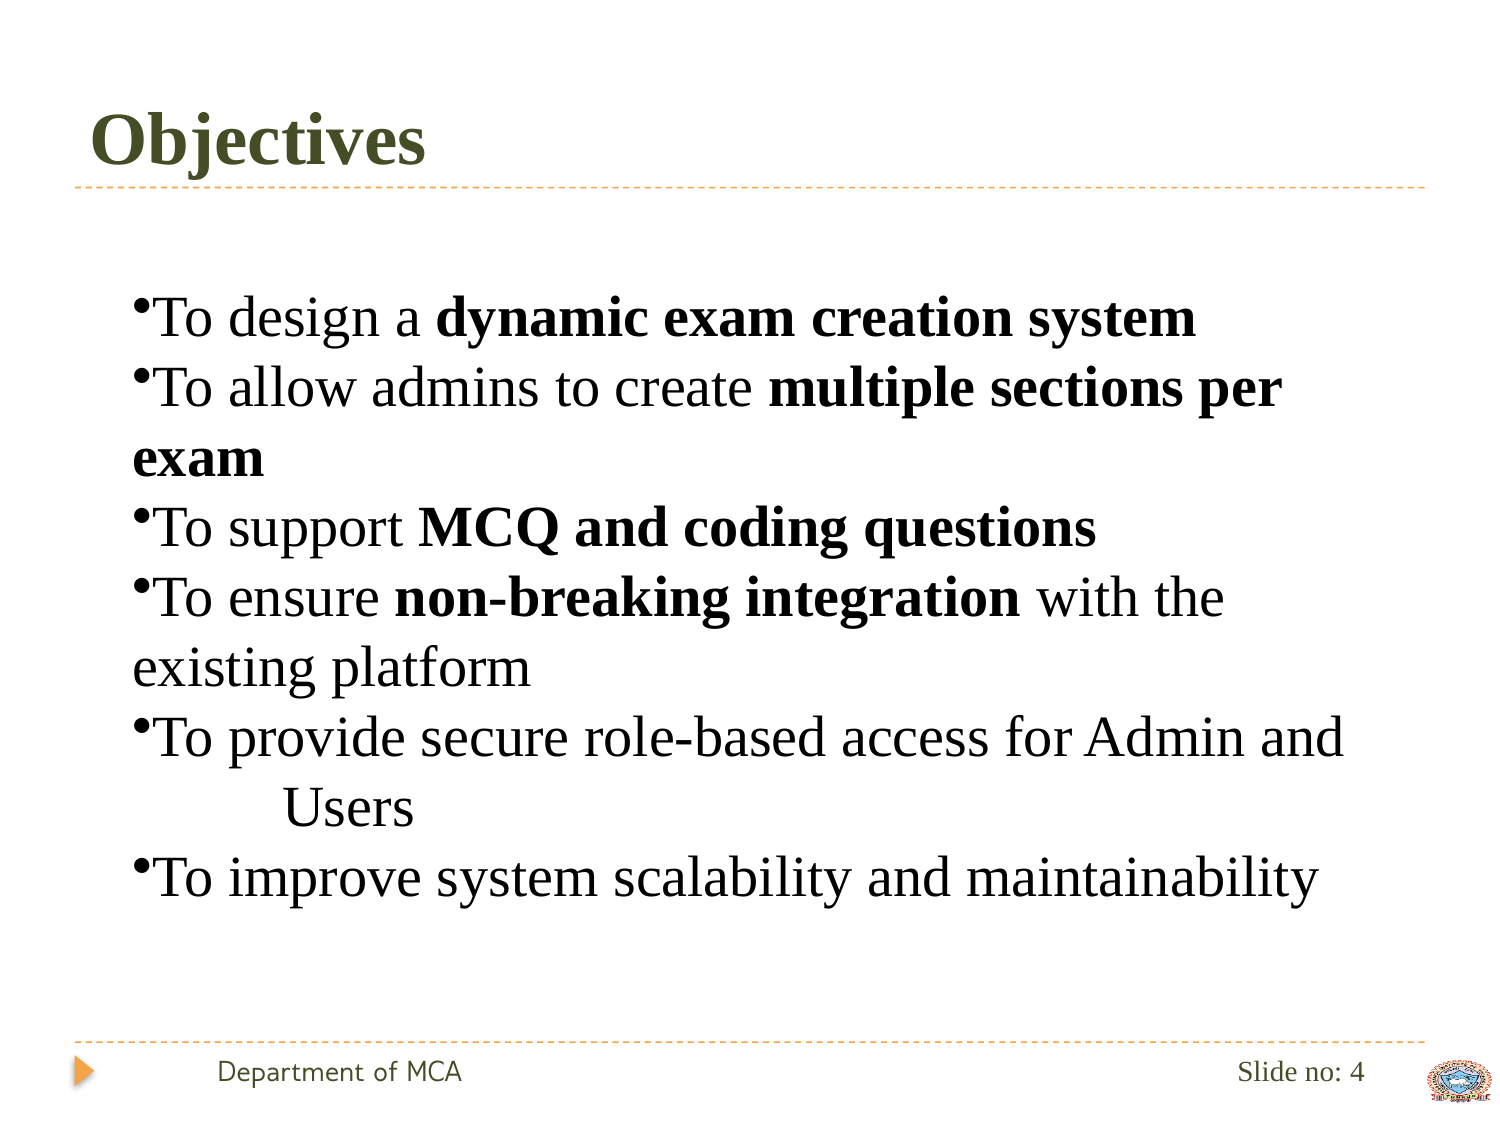

# Objectives
To design a dynamic exam creation system
To allow admins to create multiple sections per 	exam
To support MCQ and coding questions
To ensure non-breaking integration with the existing platform
To provide secure role-based access for Admin and 	Users
To improve system scalability and maintainability
Slide no: 4